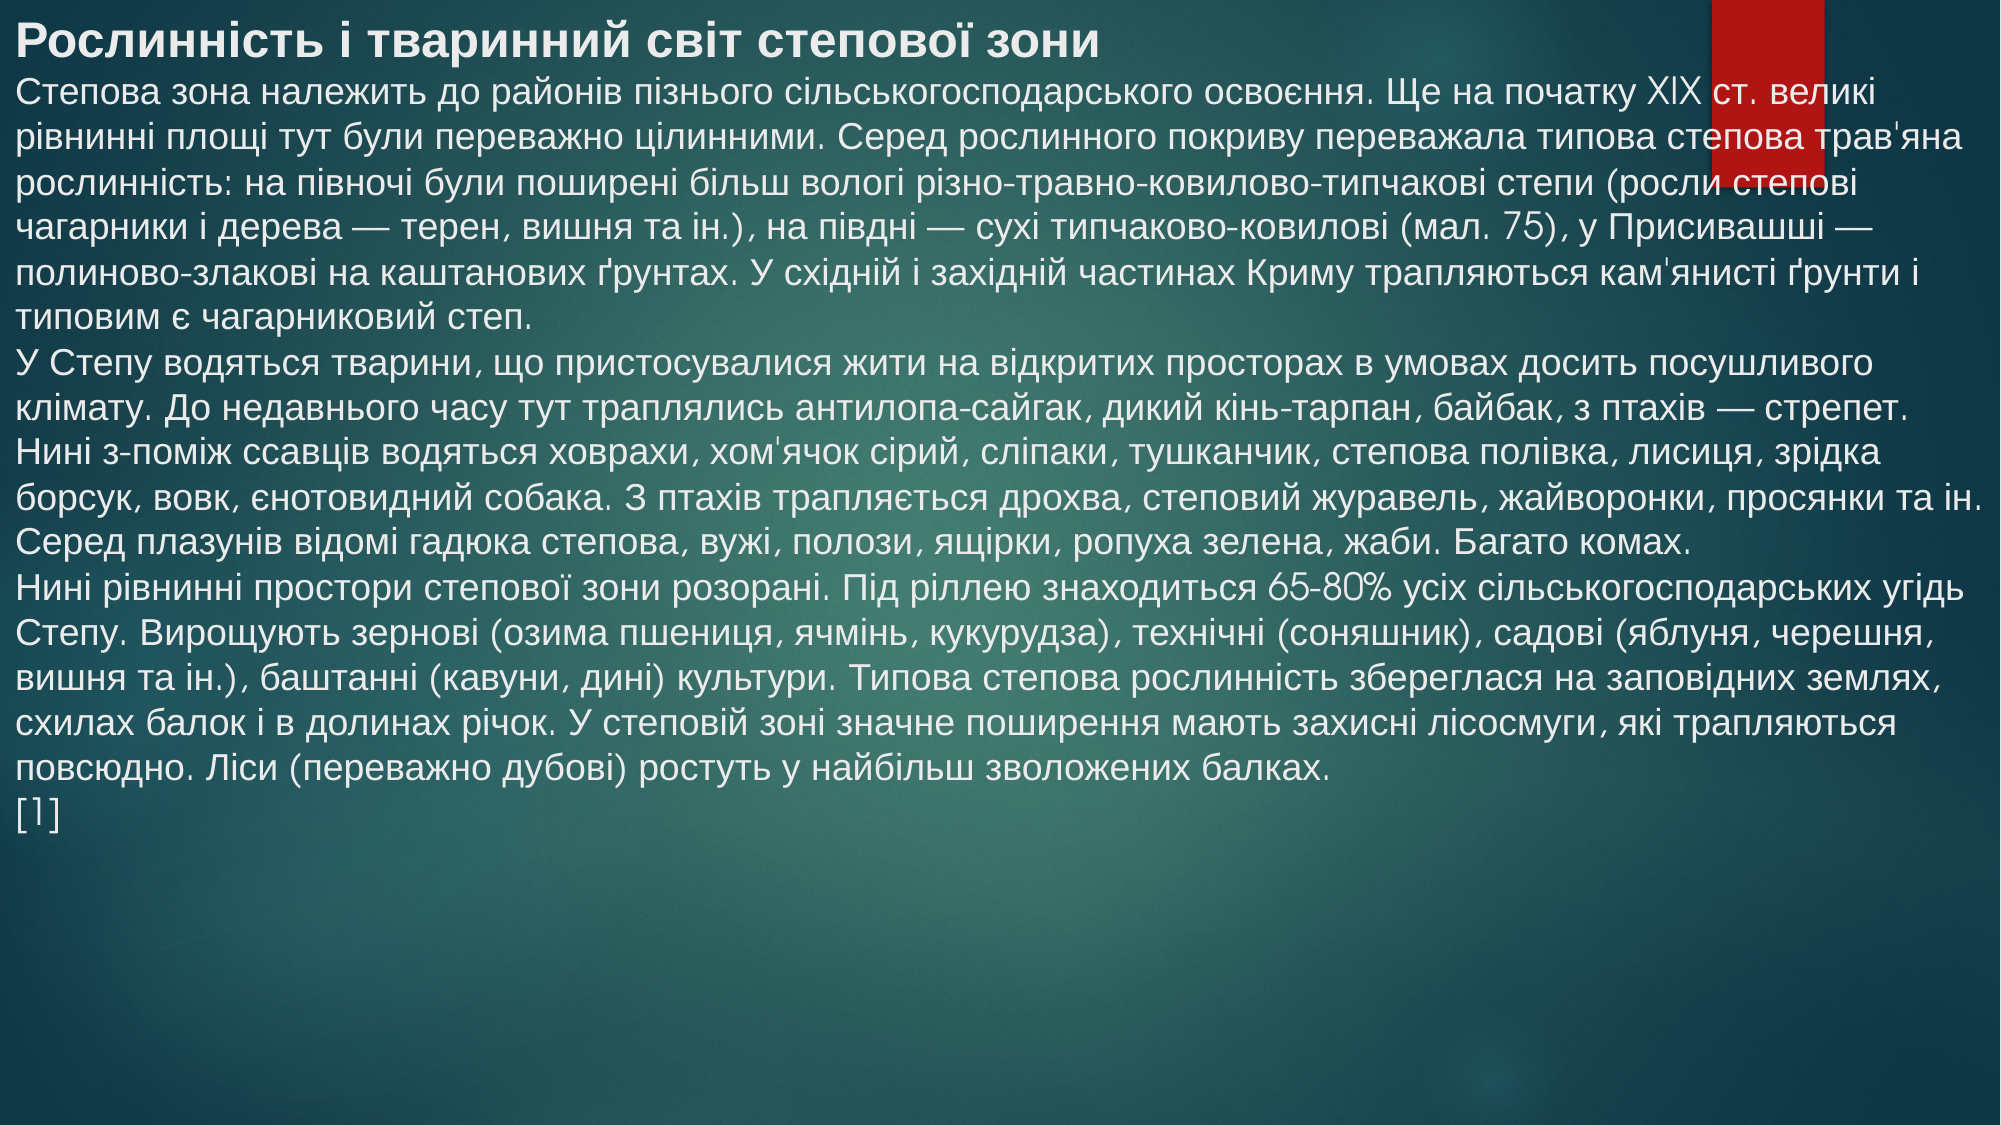

# Рослинність і тваринний світ степової зони Степова зона належить до районів пізнього сільськогосподарського освоєння. Ще на початку XIX ст. великі рівнинні площі тут були переважно цілинними. Серед рослинного покриву переважала типова степова трав'яна рослинність: на півночі були поширені більш вологі різно-травно-ковилово-типчакові степи (росли степові чагарники і дерева — терен, вишня та ін.), на півдні — сухі типчаково-ковилові (мал. 75), у Присивашші — полиново-злакові на каштанових ґрунтах. У східній і західній частинах Криму трапляються кам'янисті ґрунти і типовим є чагарниковий степ. У Степу водяться тварини, що пристосувалися жити на відкритих просторах в умовах досить посушливого клімату. До недавнього часу тут траплялись антилопа-сайгак, дикий кінь-тарпан, байбак, з птахів — стрепет. Нині з-поміж ссавців водяться ховрахи, хом'ячок сірий, сліпаки, тушканчик, степова полівка, лисиця, зрідка борсук, вовк, єнотовидний собака. З птахів трапляється дрохва, степовий журавель, жайворонки, просянки та ін. Серед плазунів відомі гадюка степова, вужі, полози, ящірки, ропуха зелена, жаби. Багато комах. Нині рівнинні простори степової зони розорані. Під ріллею знаходиться 65-80% усіх сільськогосподарських угідь Степу. Вирощують зернові (озима пшениця, ячмінь, кукурудза), технічні (соняшник), садові (яблуня, черешня, вишня та ін.), баштанні (кавуни, дині) культури. Типова степова рослинність збереглася на заповідних землях, схилах балок і в долинах річок. У степовій зоні значне поширення мають захисні лісосмуги, які трапляються повсюдно. Ліси (переважно дубові) ростуть у найбільш зволожених балках. [1]